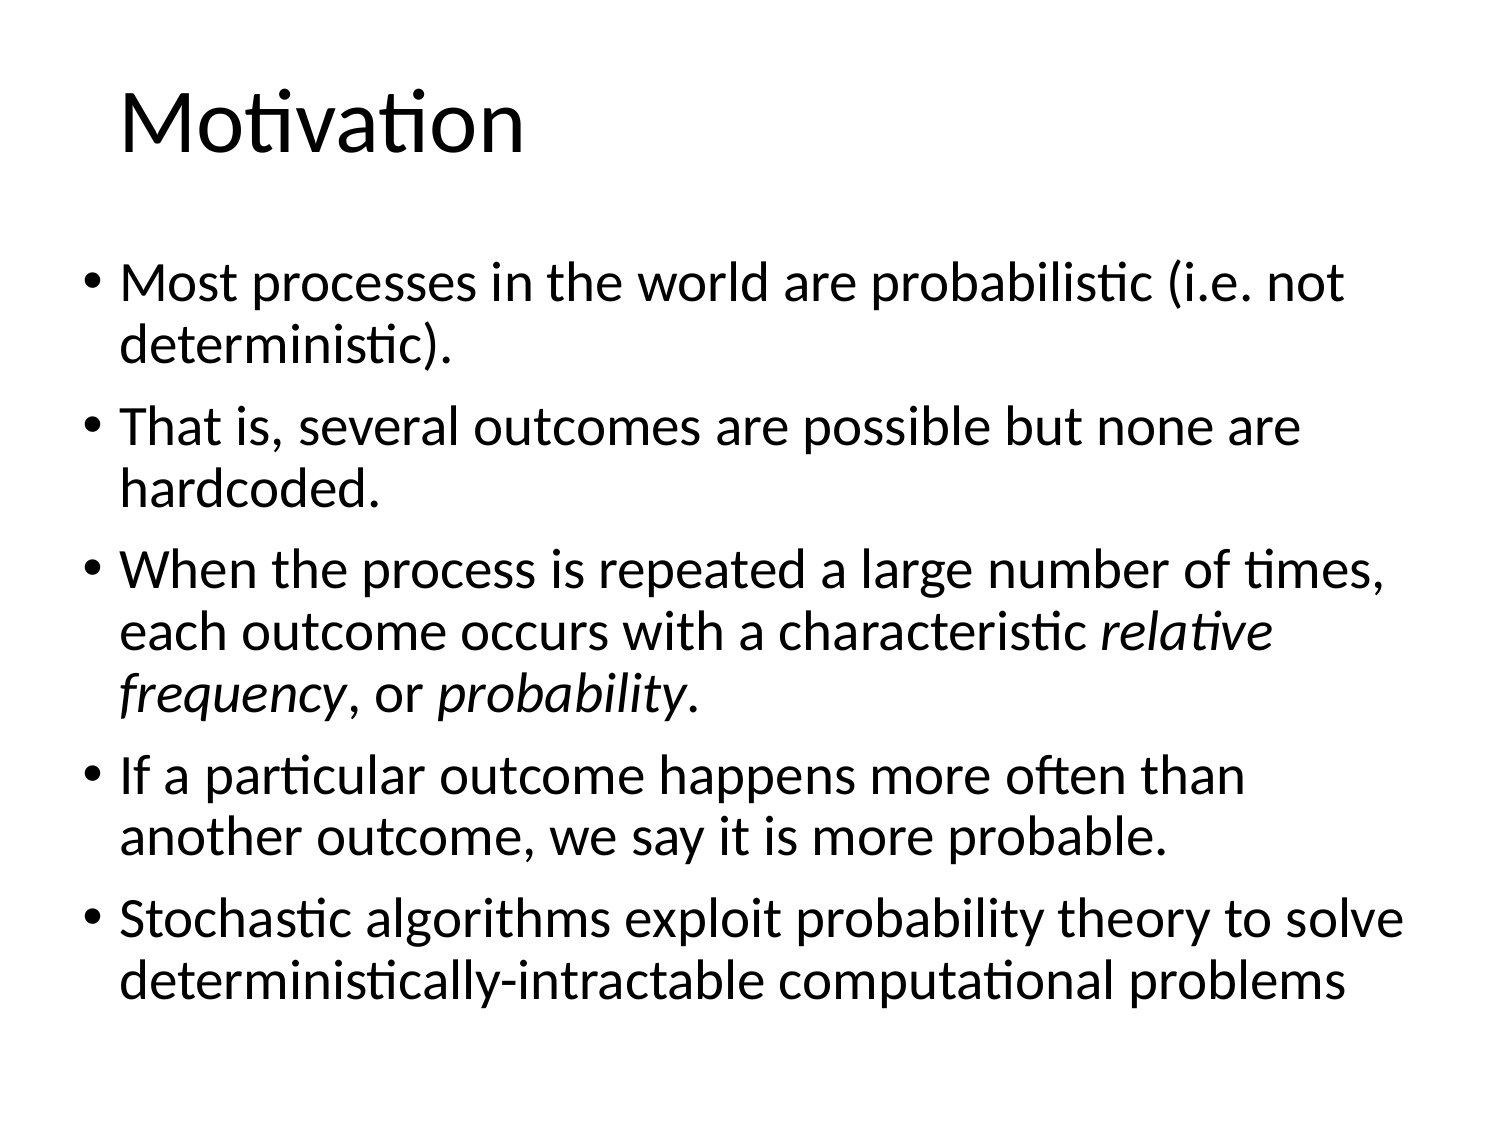

# Motivation
Most processes in the world are probabilistic (i.e. not deterministic).
That is, several outcomes are possible but none are hardcoded.
When the process is repeated a large number of times, each outcome occurs with a characteristic relative frequency, or probability.
If a particular outcome happens more often than another outcome, we say it is more probable.
Stochastic algorithms exploit probability theory to solve deterministically-intractable computational problems